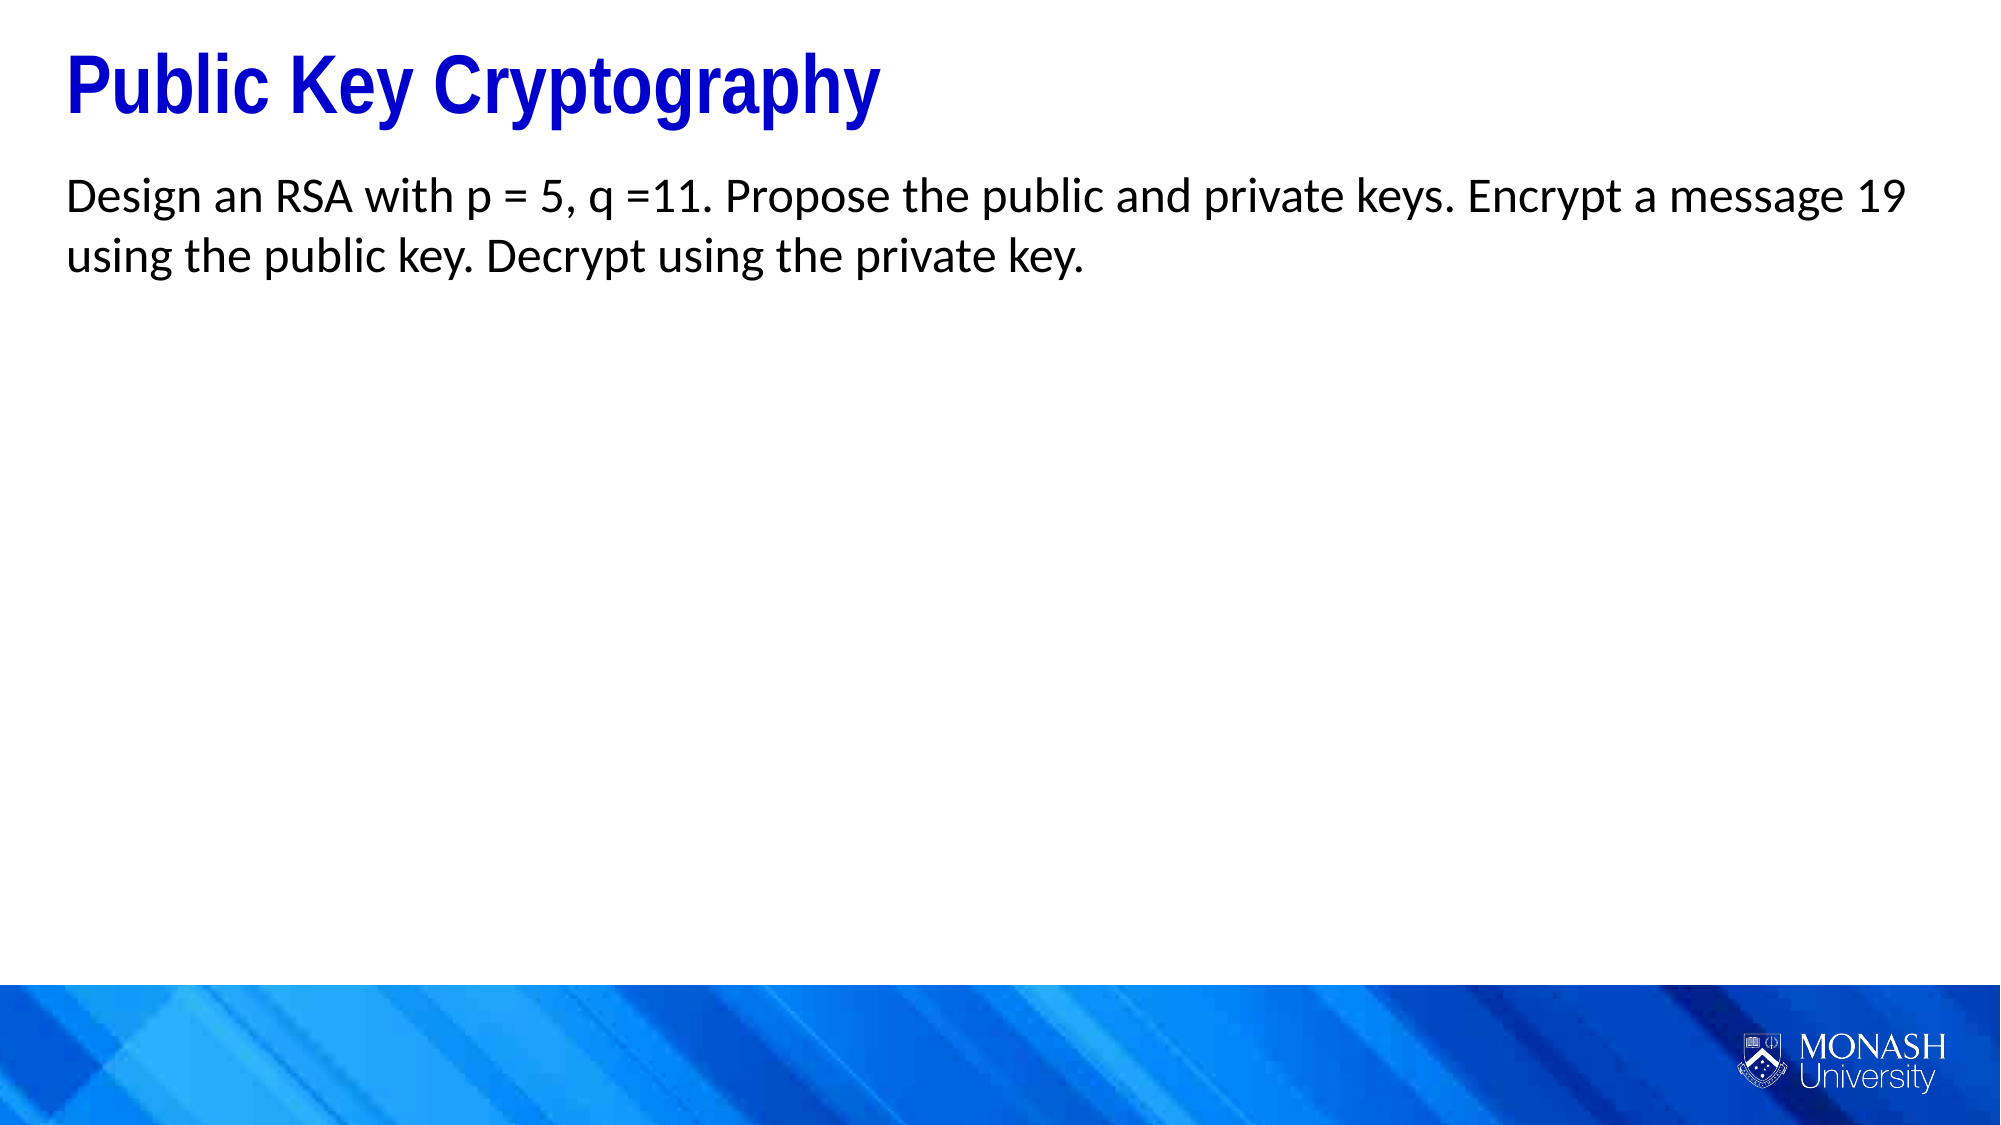

Public Key Cryptography
Design an RSA with p = 5, q =11. Propose the public and private keys. Encrypt a message 19 using the public key. Decrypt using the private key.